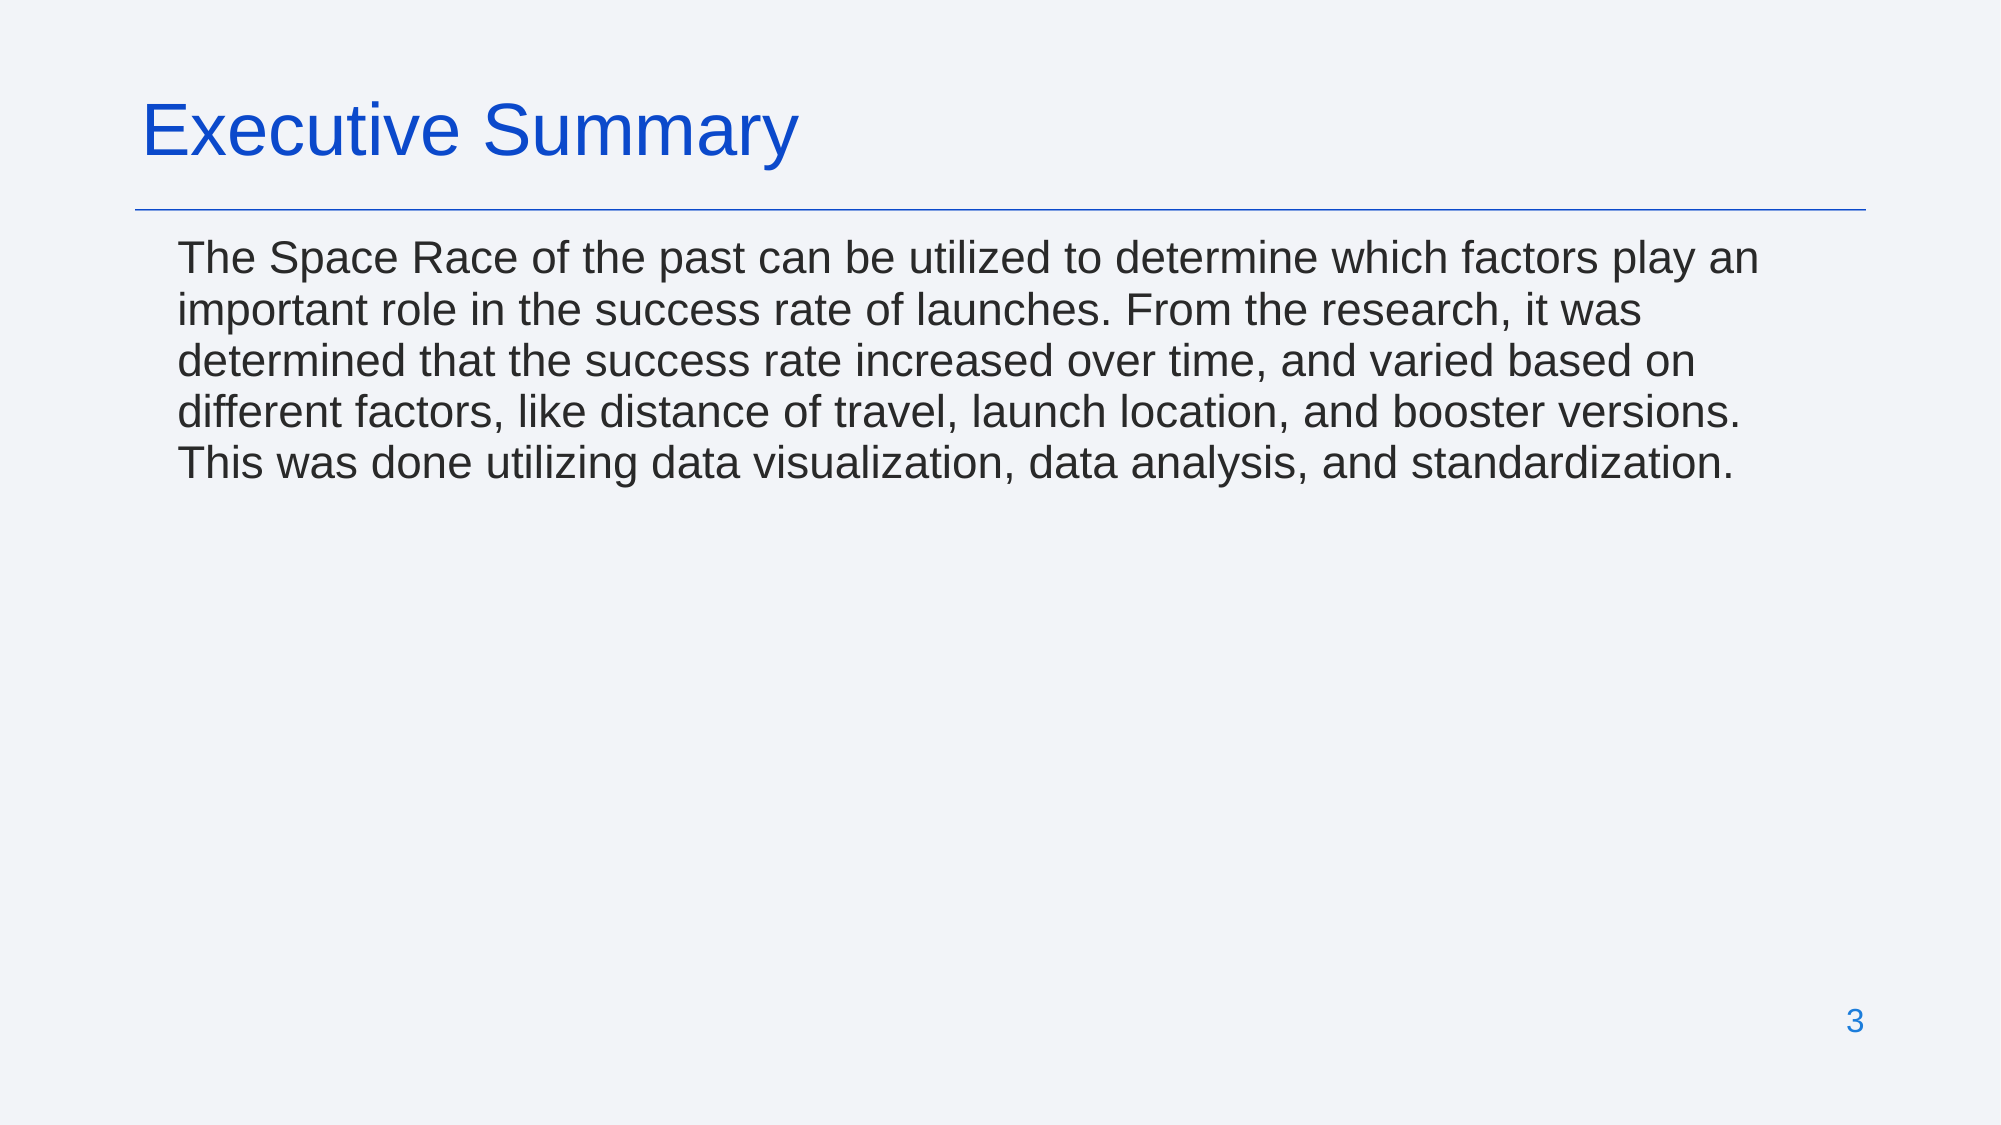

Executive Summary
The Space Race of the past can be utilized to determine which factors play an important role in the success rate of launches. From the research, it was determined that the success rate increased over time, and varied based on different factors, like distance of travel, launch location, and booster versions. This was done utilizing data visualization, data analysis, and standardization.
3